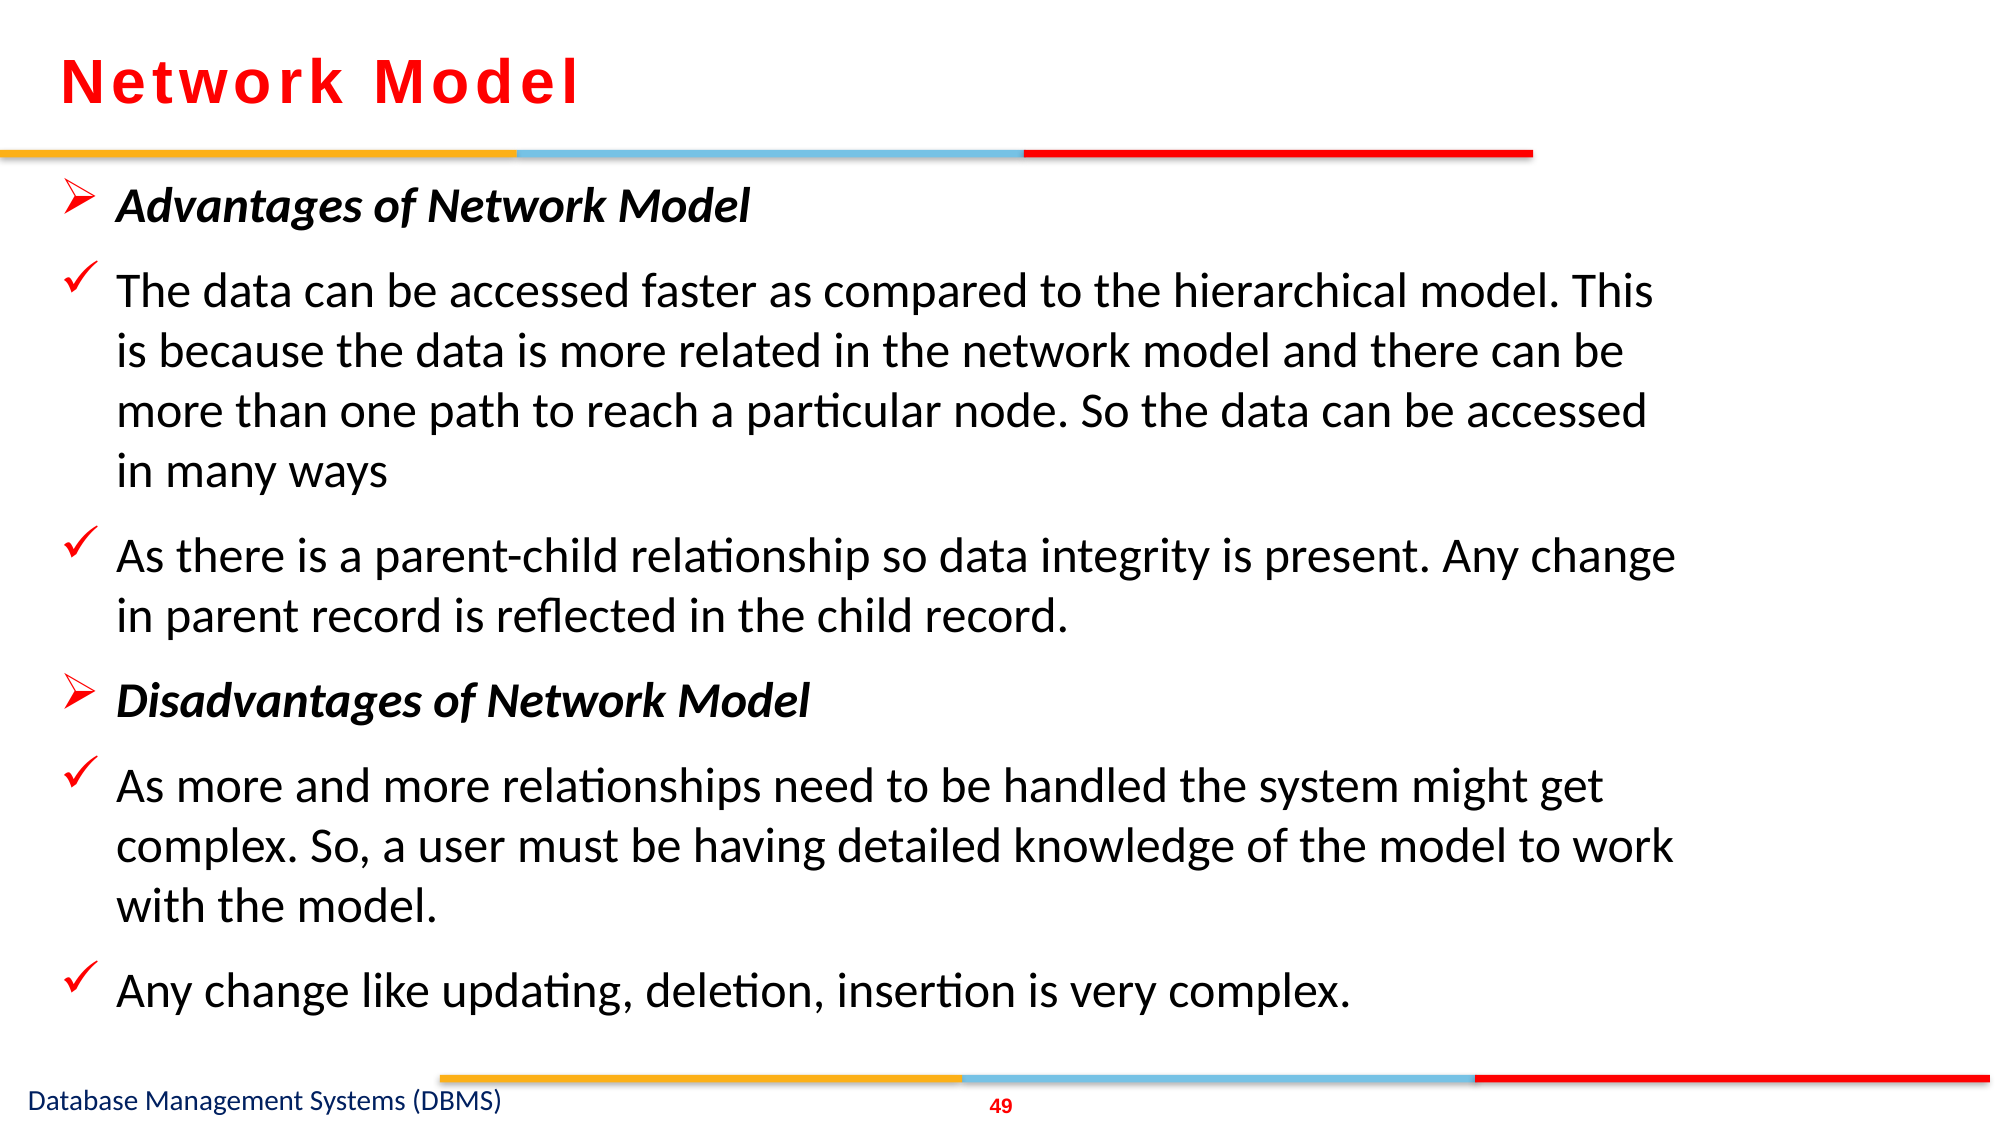

Network Model
Advantages of Network Model
The data can be accessed faster as compared to the hierarchical model. This is because the data is more related in the network model and there can be more than one path to reach a particular node. So the data can be accessed in many ways
As there is a parent-child relationship so data integrity is present. Any change in parent record is reflected in the child record.
Disadvantages of Network Model
As more and more relationships need to be handled the system might get complex. So, a user must be having detailed knowledge of the model to work with the model.
Any change like updating, deletion, insertion is very complex.